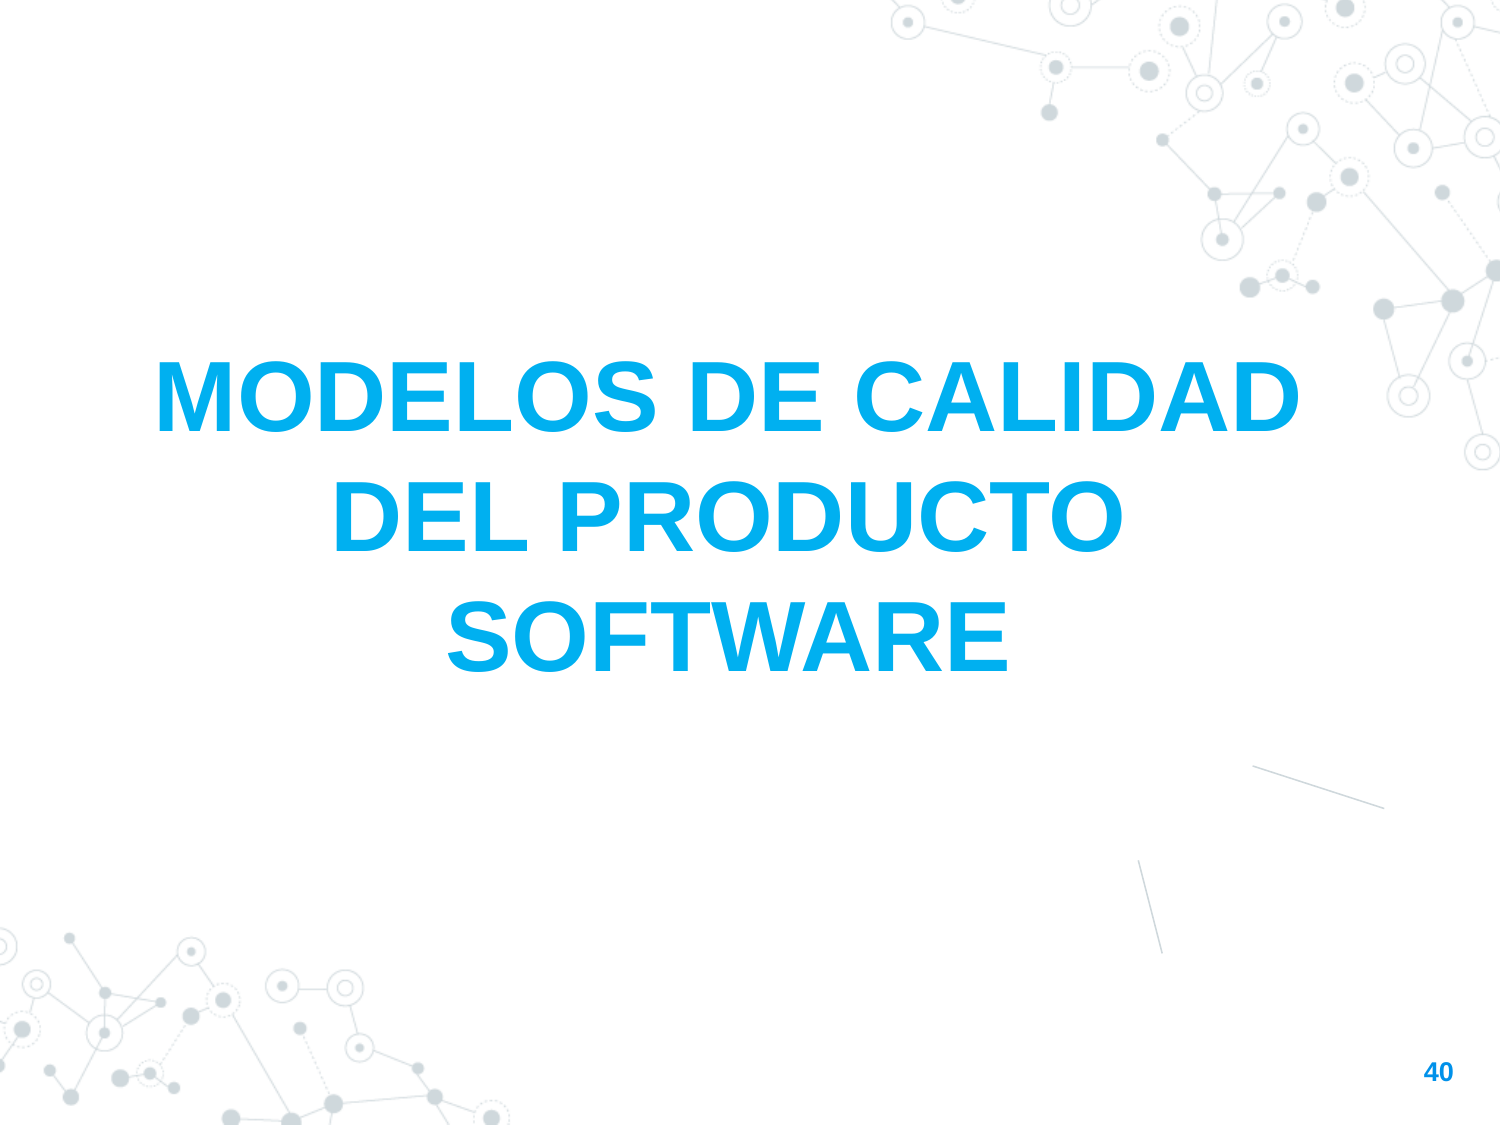

MODELOS DE CALIDAD DEL PRODUCTO SOFTWARE
40